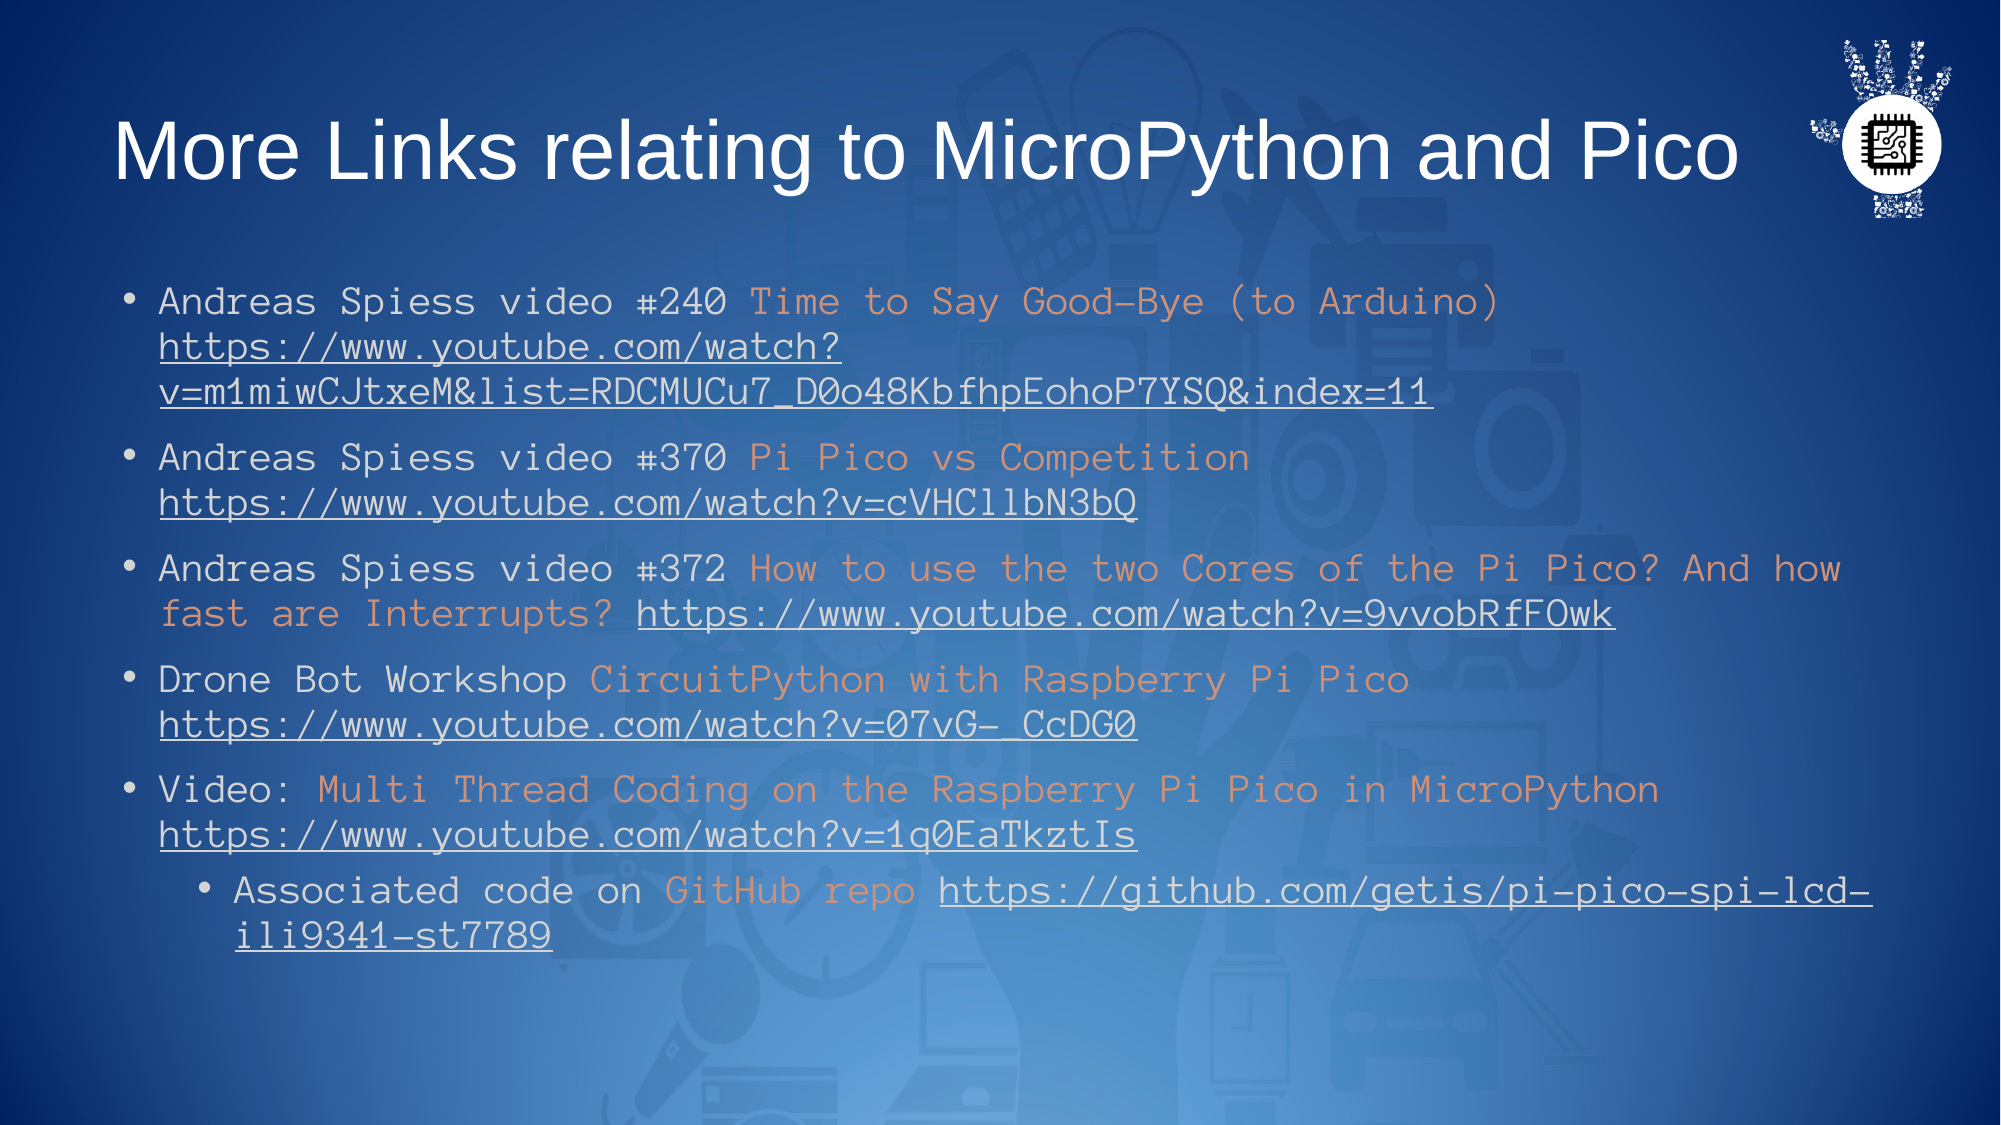

# More Links relating to MicroPython and Pico
Andreas Spiess video #240 Time to Say Good-Bye (to Arduino) https://www.youtube.com/watch?v=m1miwCJtxeM&list=RDCMUCu7_D0o48KbfhpEohoP7YSQ&index=11
Andreas Spiess video #370 Pi Pico vs Competition https://www.youtube.com/watch?v=cVHCllbN3bQ
Andreas Spiess video #372 How to use the two Cores of the Pi Pico? And how fast are Interrupts? https://www.youtube.com/watch?v=9vvobRfFOwk
Drone Bot Workshop CircuitPython with Raspberry Pi Pico https://www.youtube.com/watch?v=07vG-_CcDG0
Video: Multi Thread Coding on the Raspberry Pi Pico in MicroPython https://www.youtube.com/watch?v=1q0EaTkztIs
Associated code on GitHub repo https://github.com/getis/pi-pico-spi-lcd-ili9341-st7789